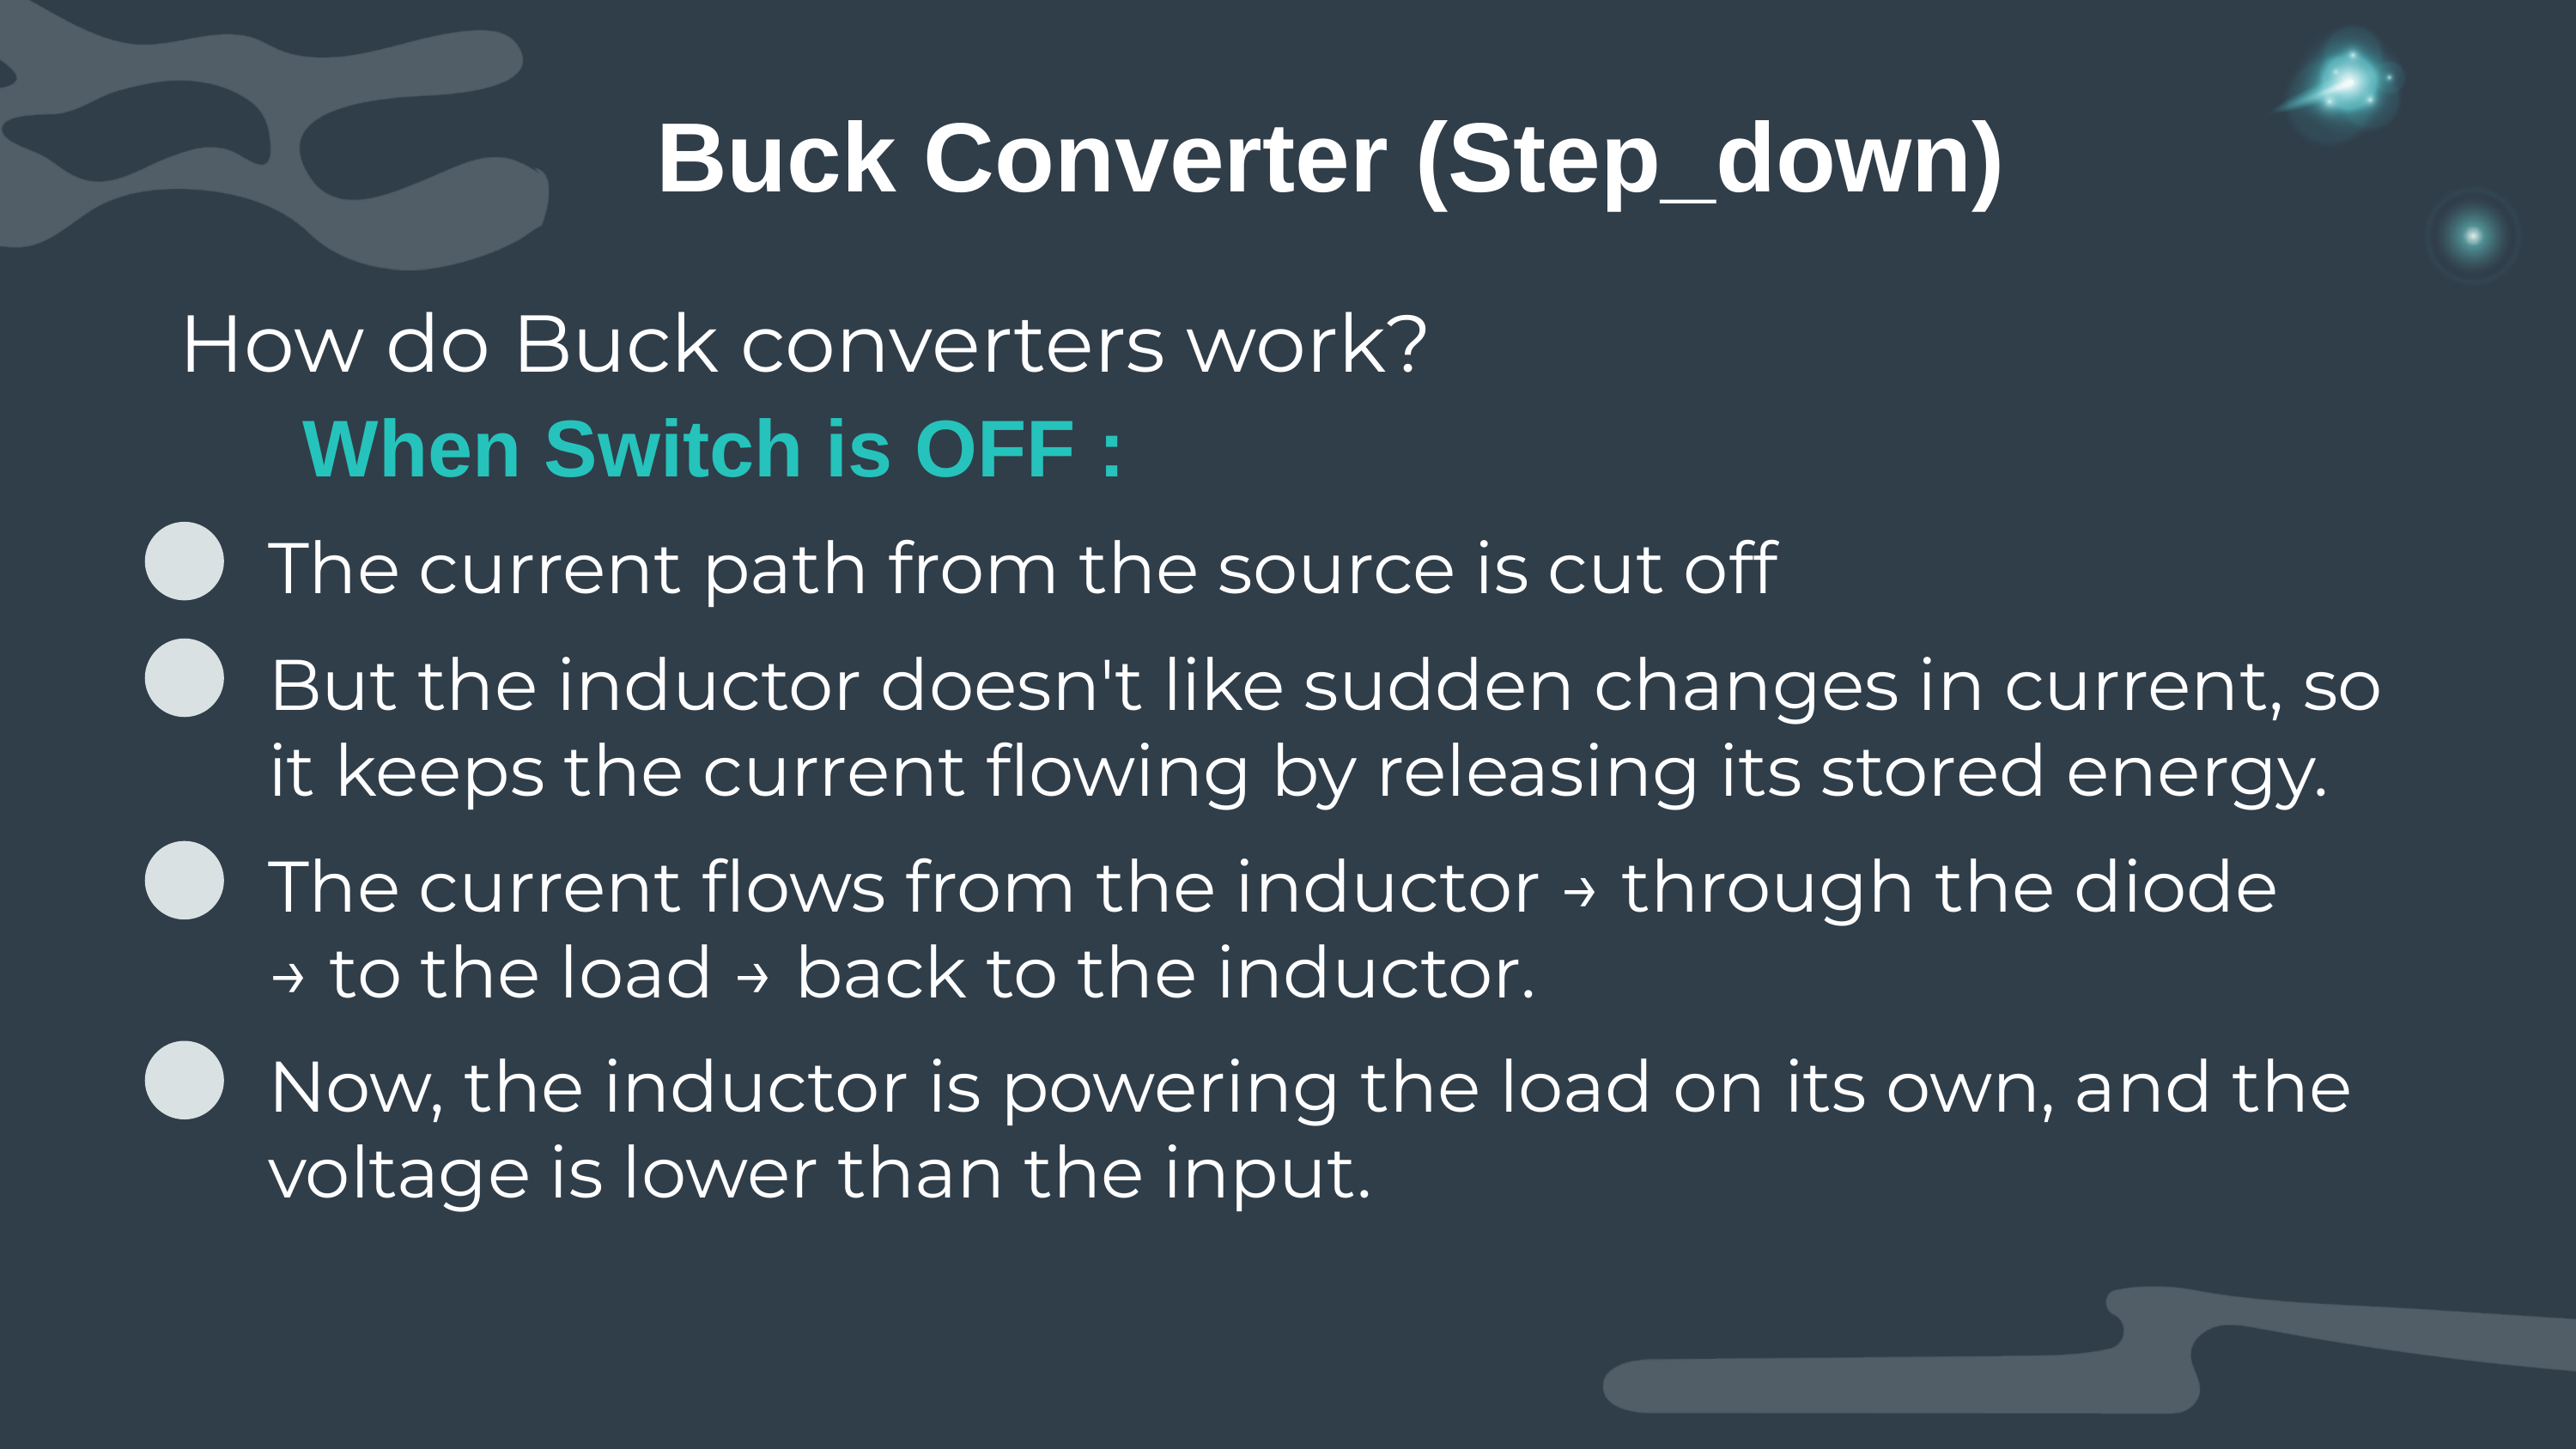

Buck Converter (Step_down)

How do Buck converters work?
When Switch is OFF :

The current path from the source is cut off

But the inductor doesn't like sudden changes in current, so it keeps the current flowing by releasing its stored energy.

The current flows from the inductor → through the diode → to the load → back to the inductor.

Now, the inductor is powering the load on its own, and the voltage is lower than the input.